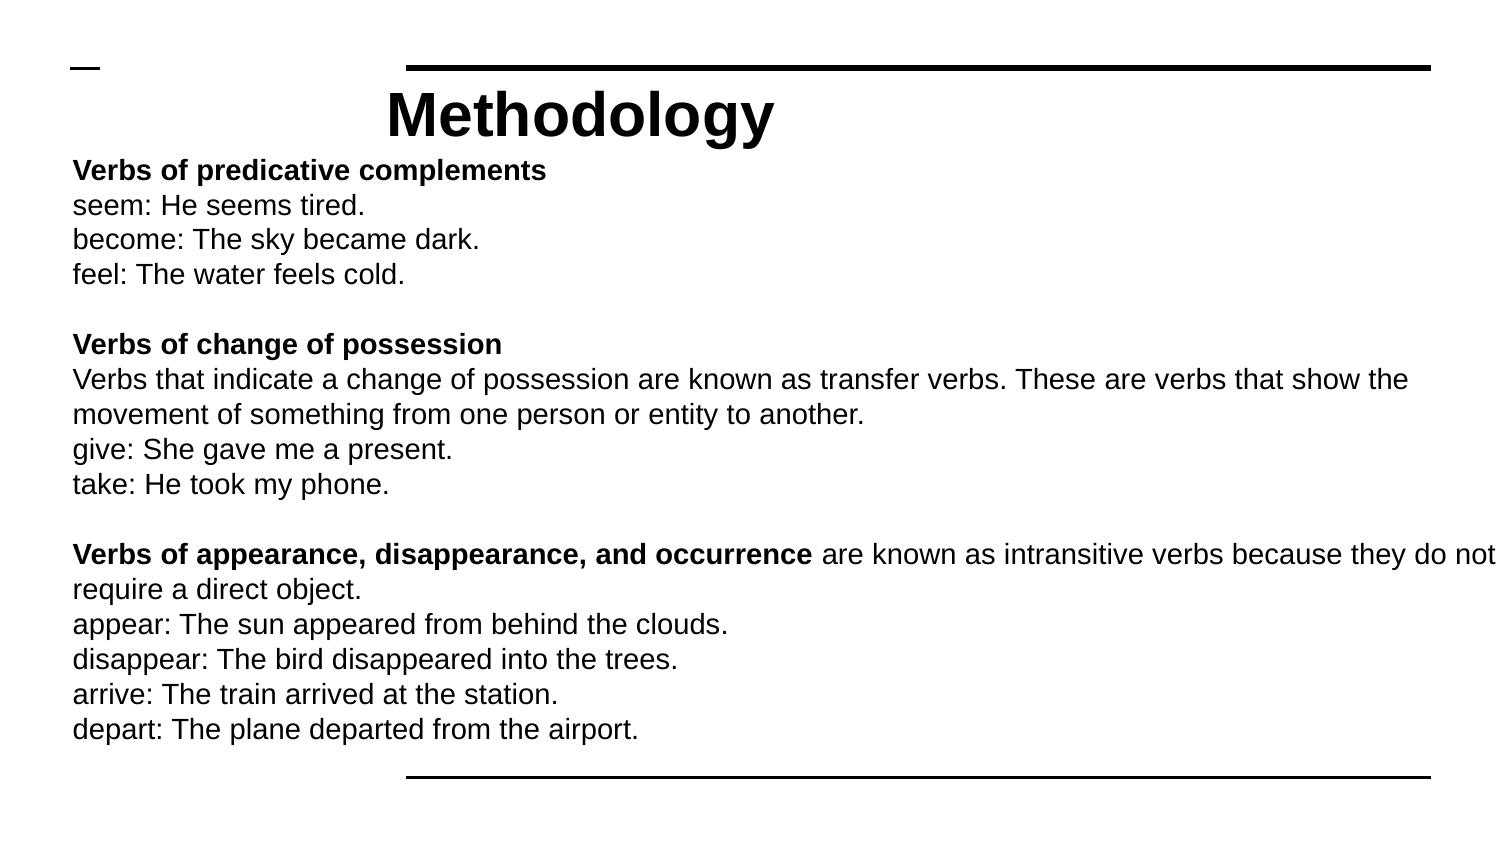

# Methodology
Verbs of predicative complements
seem: He seems tired.
become: The sky became dark.
feel: The water feels cold.

Verbs of change of possession
Verbs that indicate a change of possession are known as transfer verbs. These are verbs that show the
movement of something from one person or entity to another.
give: She gave me a present.
take: He took my phone.

Verbs of appearance, disappearance, and occurrence are known as intransitive verbs because they do not
require a direct object.
appear: The sun appeared from behind the clouds.
disappear: The bird disappeared into the trees.
arrive: The train arrived at the station.
depart: The plane departed from the airport.